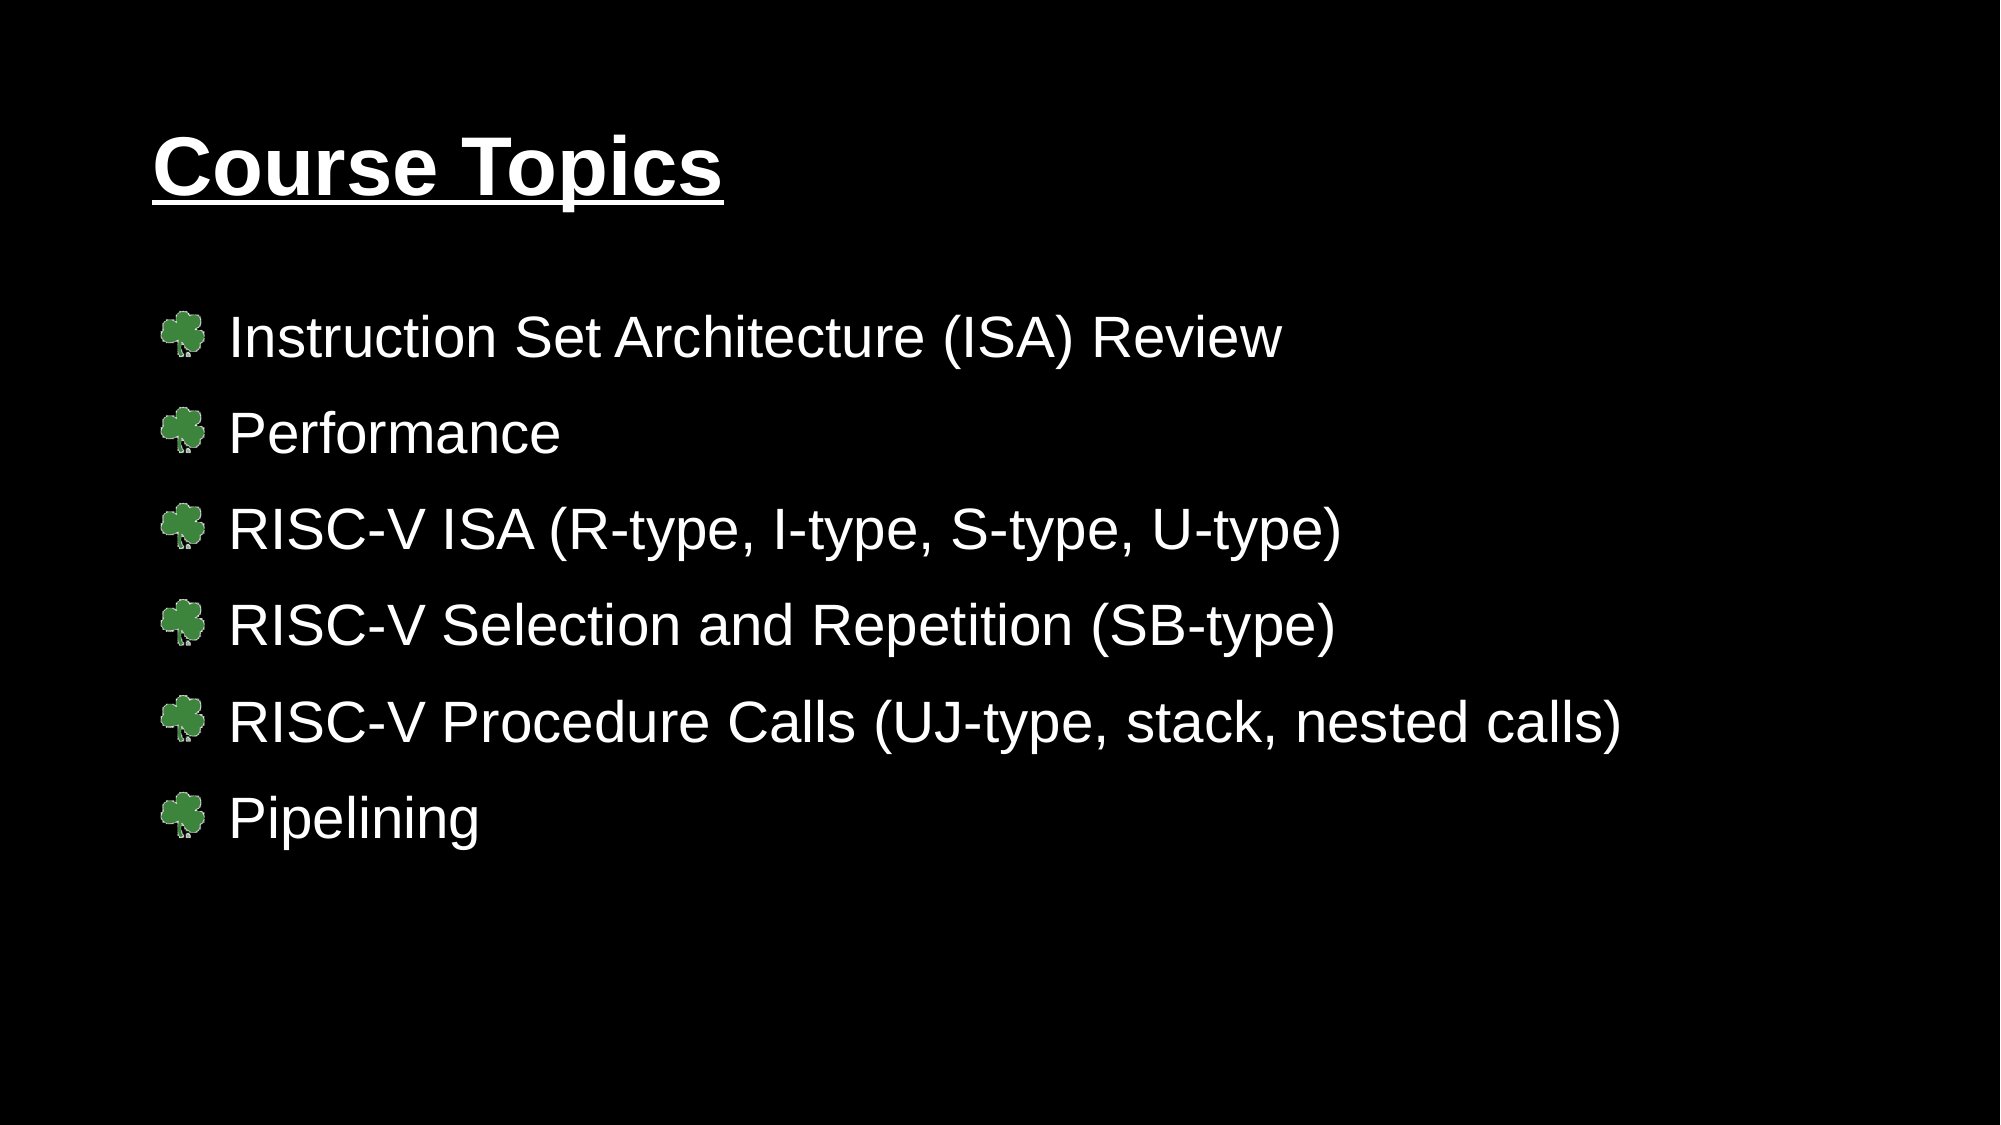

# Course Topics
Instruction Set Architecture (ISA) Review
Performance
RISC-V ISA (R-type, I-type, S-type, U-type)
RISC-V Selection and Repetition (SB-type)
RISC-V Procedure Calls (UJ-type, stack, nested calls)
Pipelining